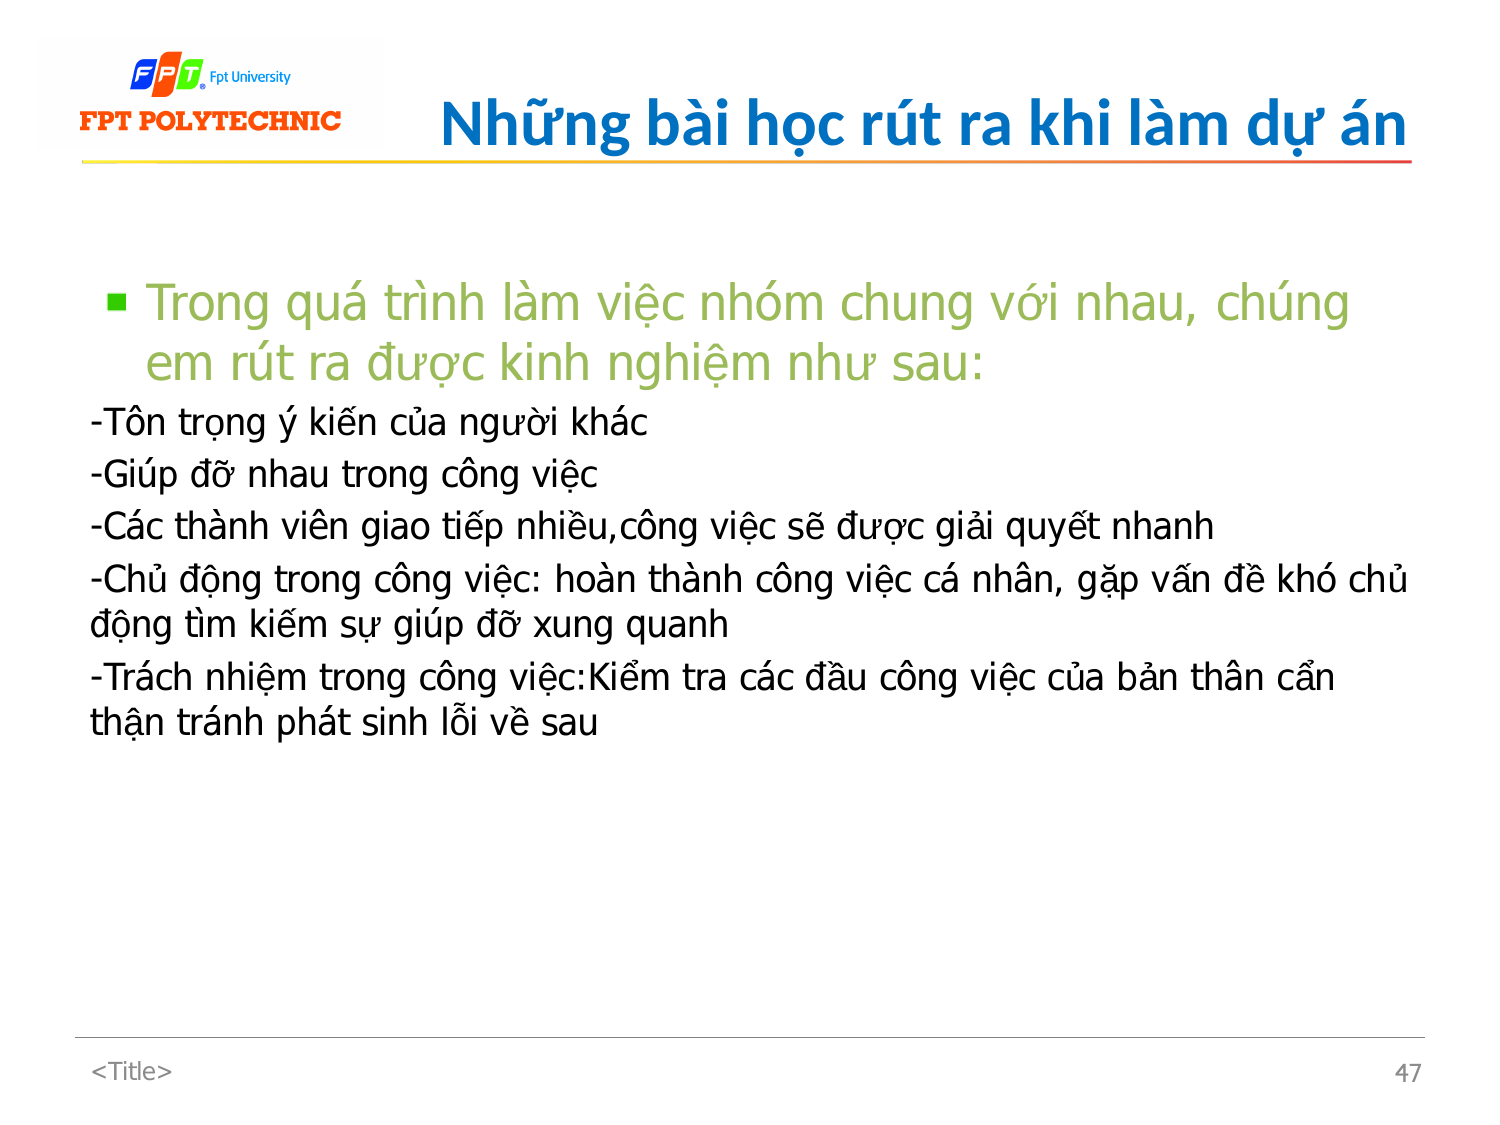

# Những bài học rút ra khi làm dự án
Trong quá trình làm việc nhóm chung với nhau, chúng em rút ra được kinh nghiệm như sau:
-Tôn trọng ý kiến của người khác
-Giúp đỡ nhau trong công việc
-Các thành viên giao tiếp nhiều,công việc sẽ được giải quyết nhanh
-Chủ động trong công việc: hoàn thành công việc cá nhân, gặp vấn đề khó chủ động tìm kiếm sự giúp đỡ xung quanh
-Trách nhiệm trong công việc:Kiểm tra các đầu công việc của bản thân cẩn thận tránh phát sinh lỗi về sau

<Title>
47